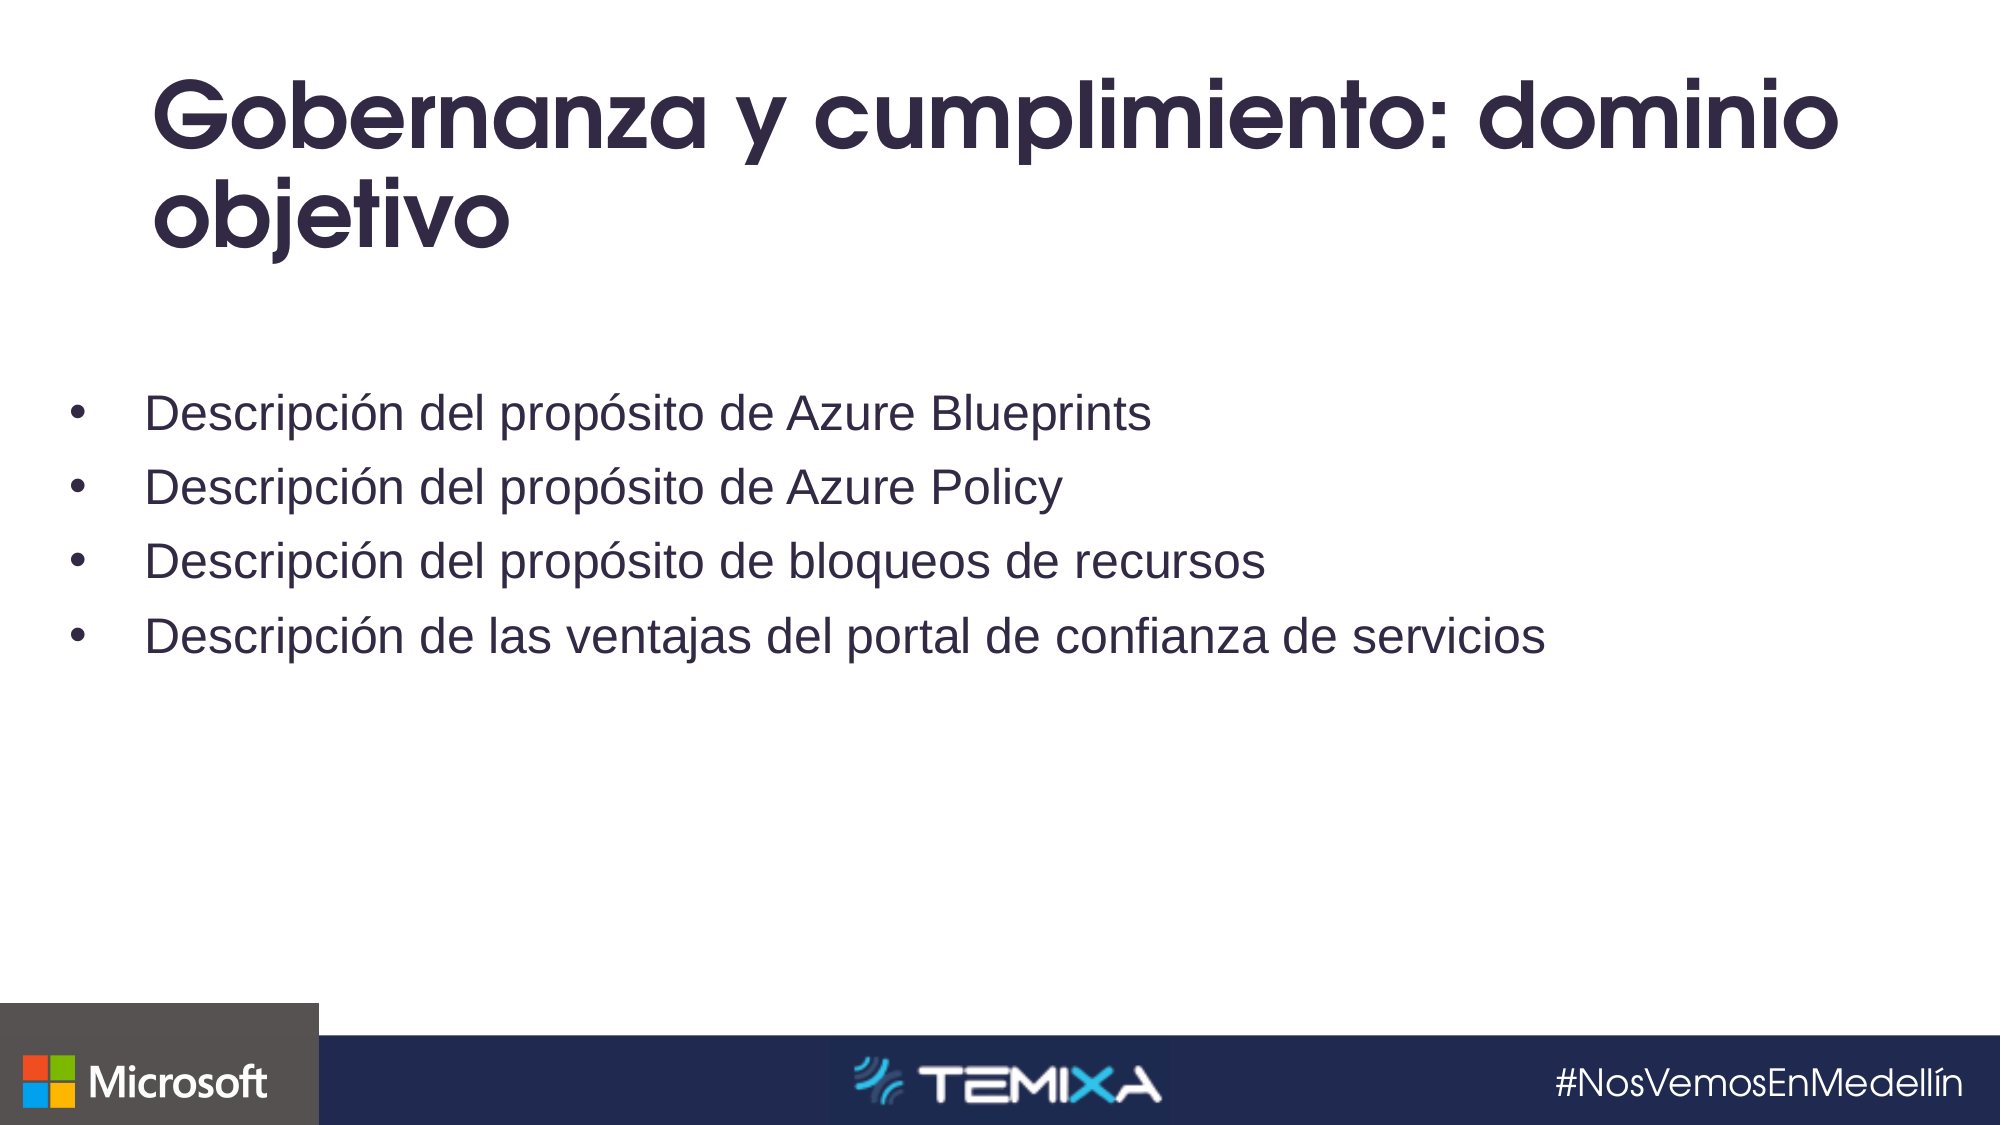

# Gobernanza y cumplimiento: dominio objetivo
Descripción del propósito de Azure Blueprints
Descripción del propósito de Azure Policy
Descripción del propósito de bloqueos de recursos
Descripción de las ventajas del portal de confianza de servicios